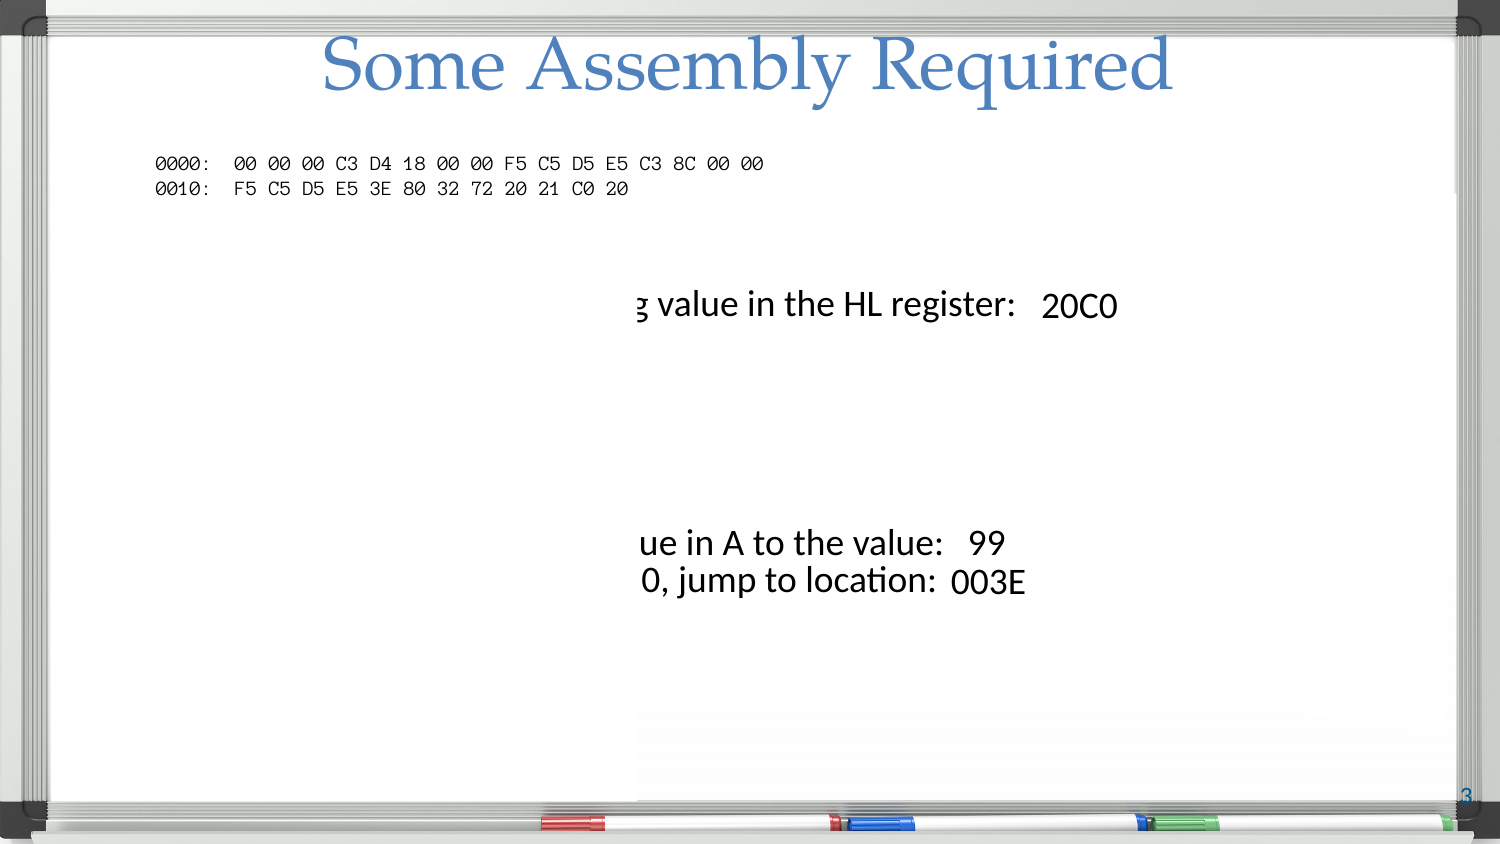

# Some Assembly Required
0000:  00 00 00 C3 D4 18 00 00 F5 C5 D5 E5 C3 8C 00 00
0010:  F5 C5 D5 E5 3E 80 32 72 20 21 C0 20

Memory Address
Opcodes
Put the following value in the HL register:
20C0
0019:  21 C0 20
001C:  35
001D:  CD CD 17
0020:  DB 01
0022:  0F
0023:  DA 67 00
0026:  3A EA 20
0029:  A7
002A:  CA 42 00
002D:  3A EB 20
0030:  FE 99
0032:  CA 3E 00
0035:  C6 01
0037:  27
0038:  32 EB 20
003B:  CD 47 19
003E:  AF
003F:  32 EA 20

Z80
Compare the value in A to the value:
99

If the result was 0, jump to location:
003E

From the arcade classic: Space Invaders, Taito 1978
3